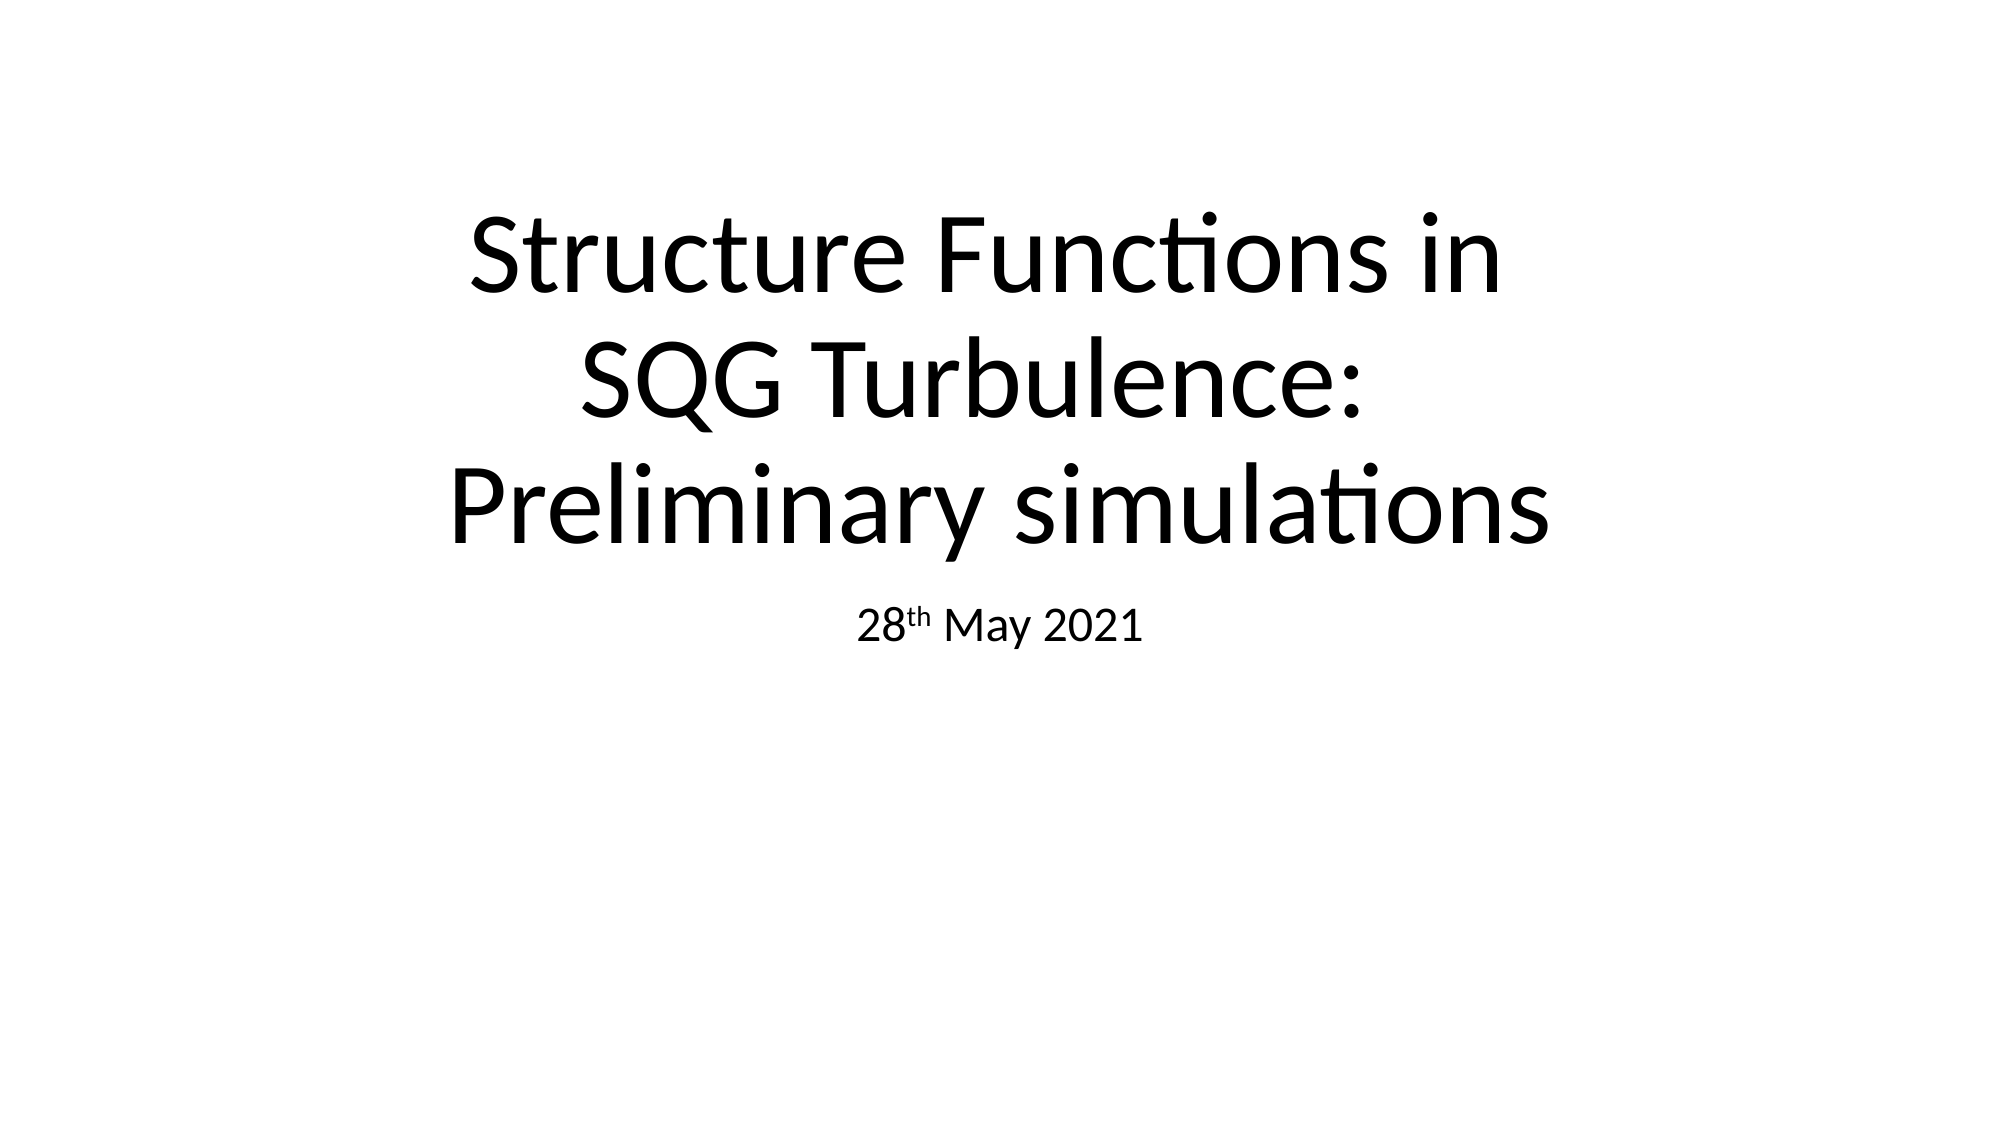

# Structure Functions in SQG Turbulence: Preliminary simulations
28th May 2021